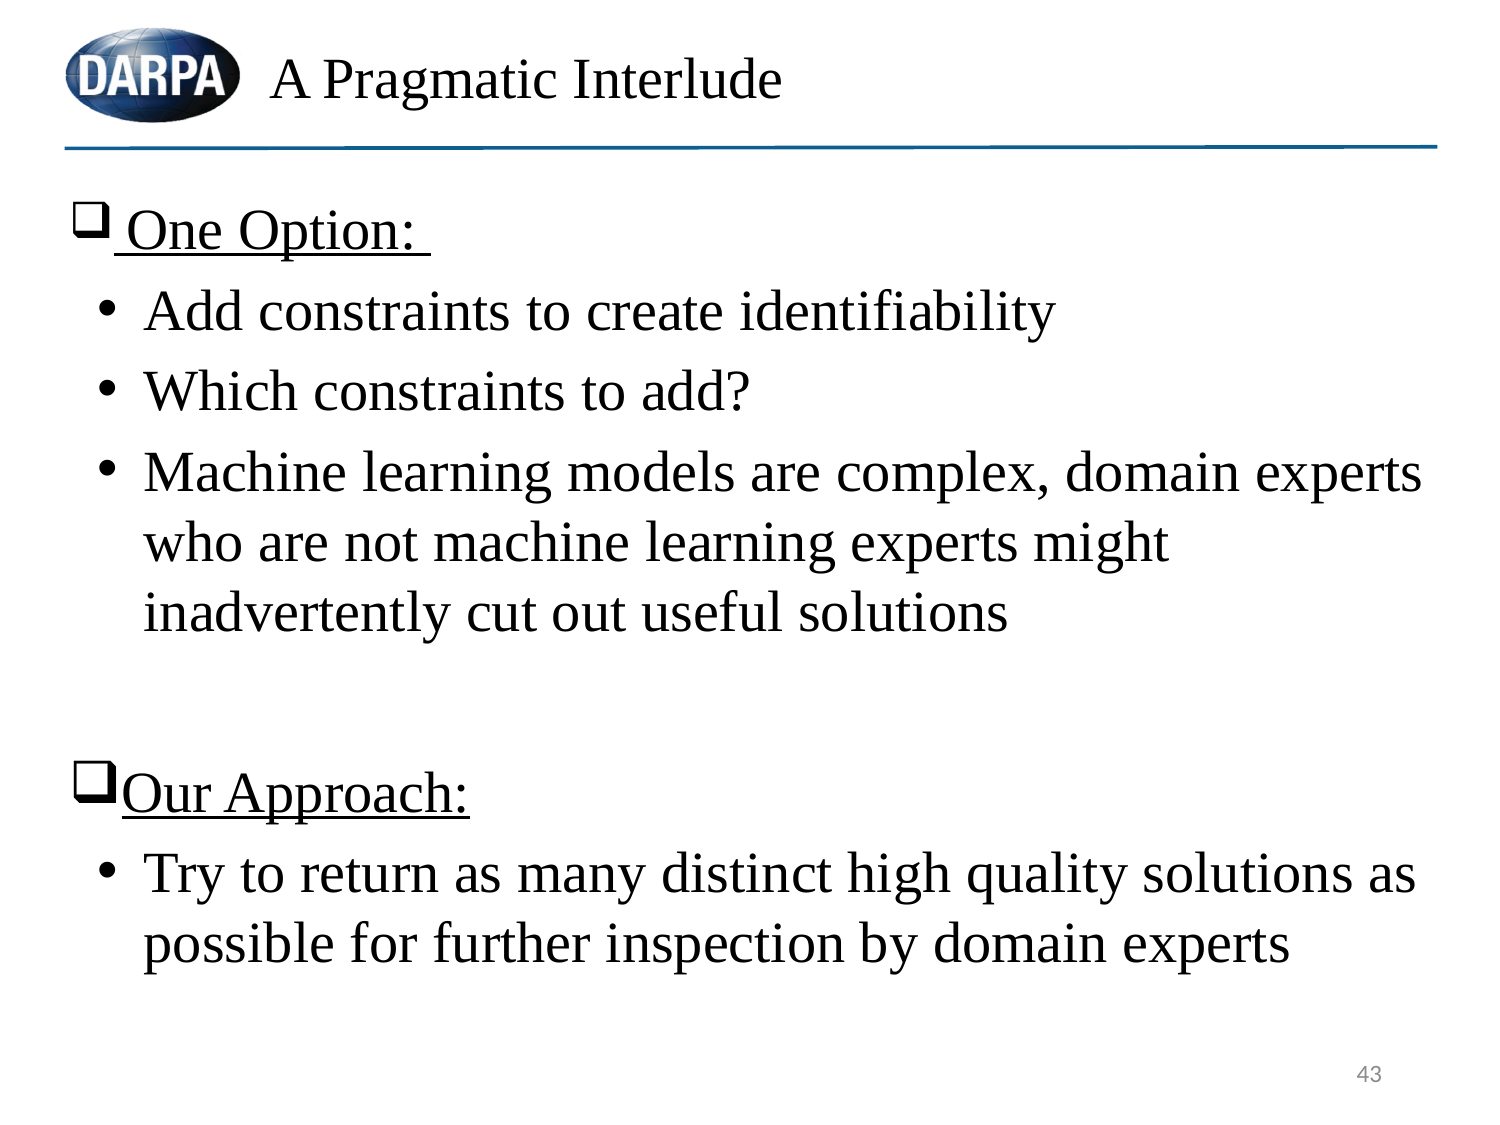

A Pragmatic Interlude
 One Option:
Add constraints to create identifiability
Which constraints to add?
Machine learning models are complex, domain experts who are not machine learning experts might inadvertently cut out useful solutions

Our Approach:
Try to return as many distinct high quality solutions as possible for further inspection by domain experts
43